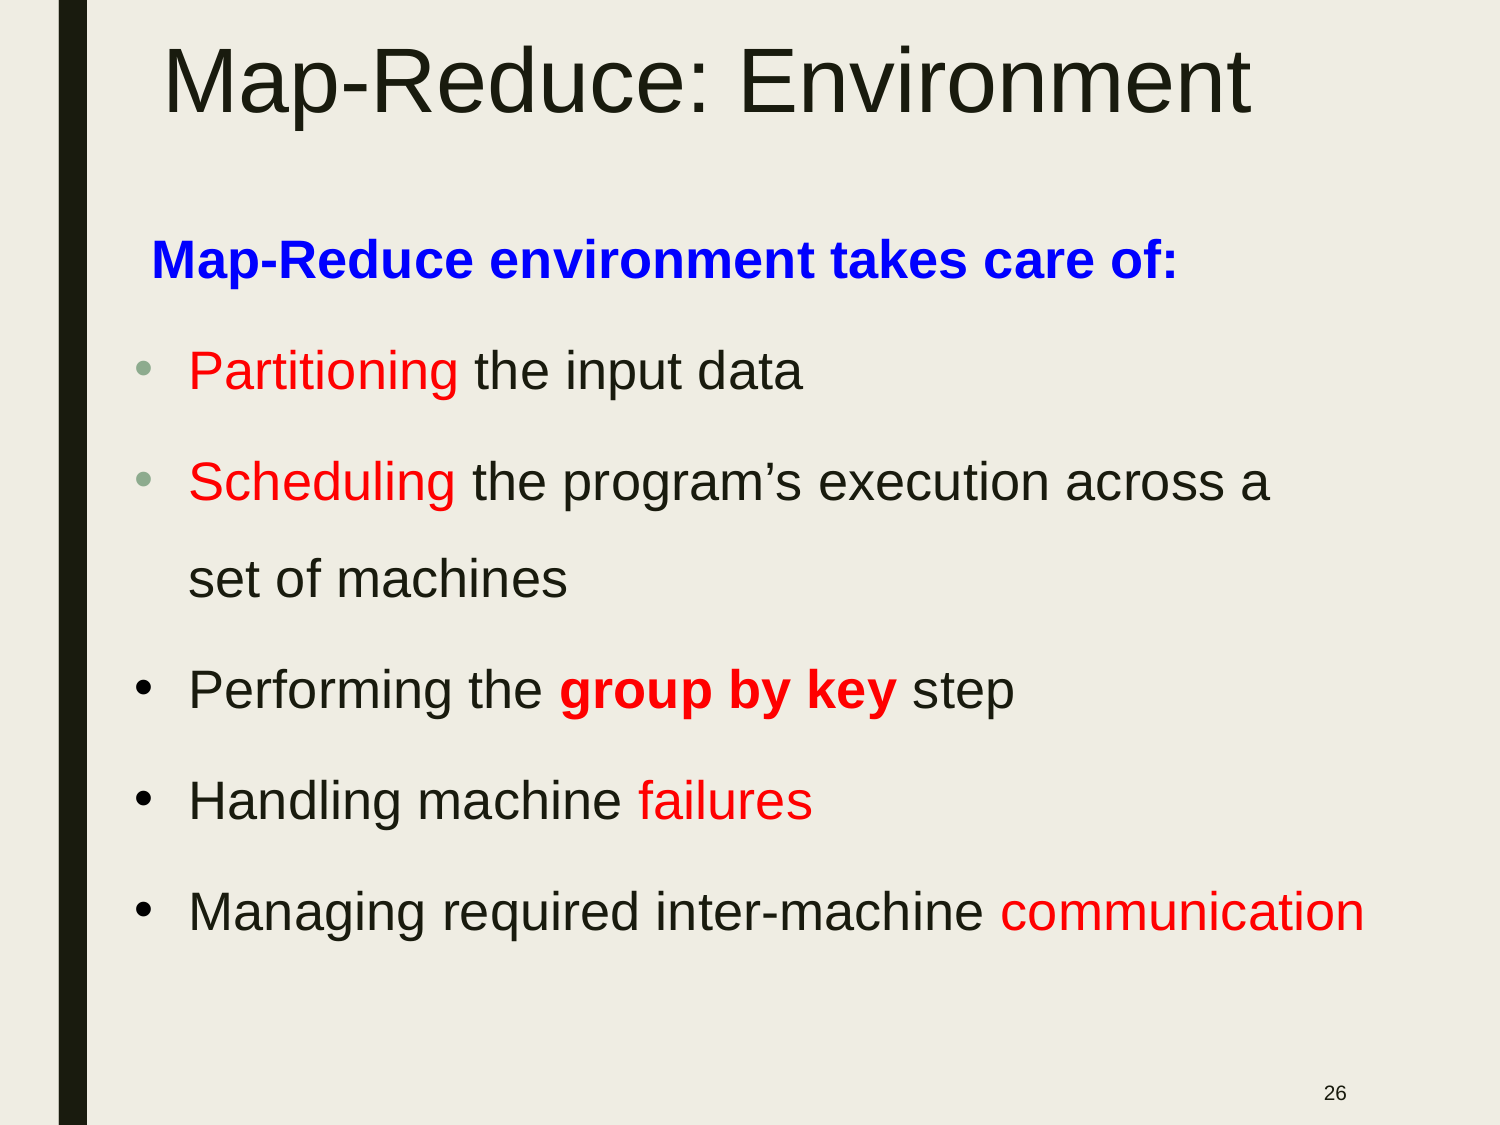

# Map-Reduce: Environment
Map-Reduce environment takes care of:
Partitioning the input data
Scheduling the program’s execution across a
set of machines
Performing the group by key step
Handling machine failures
Managing required inter-machine communication
26